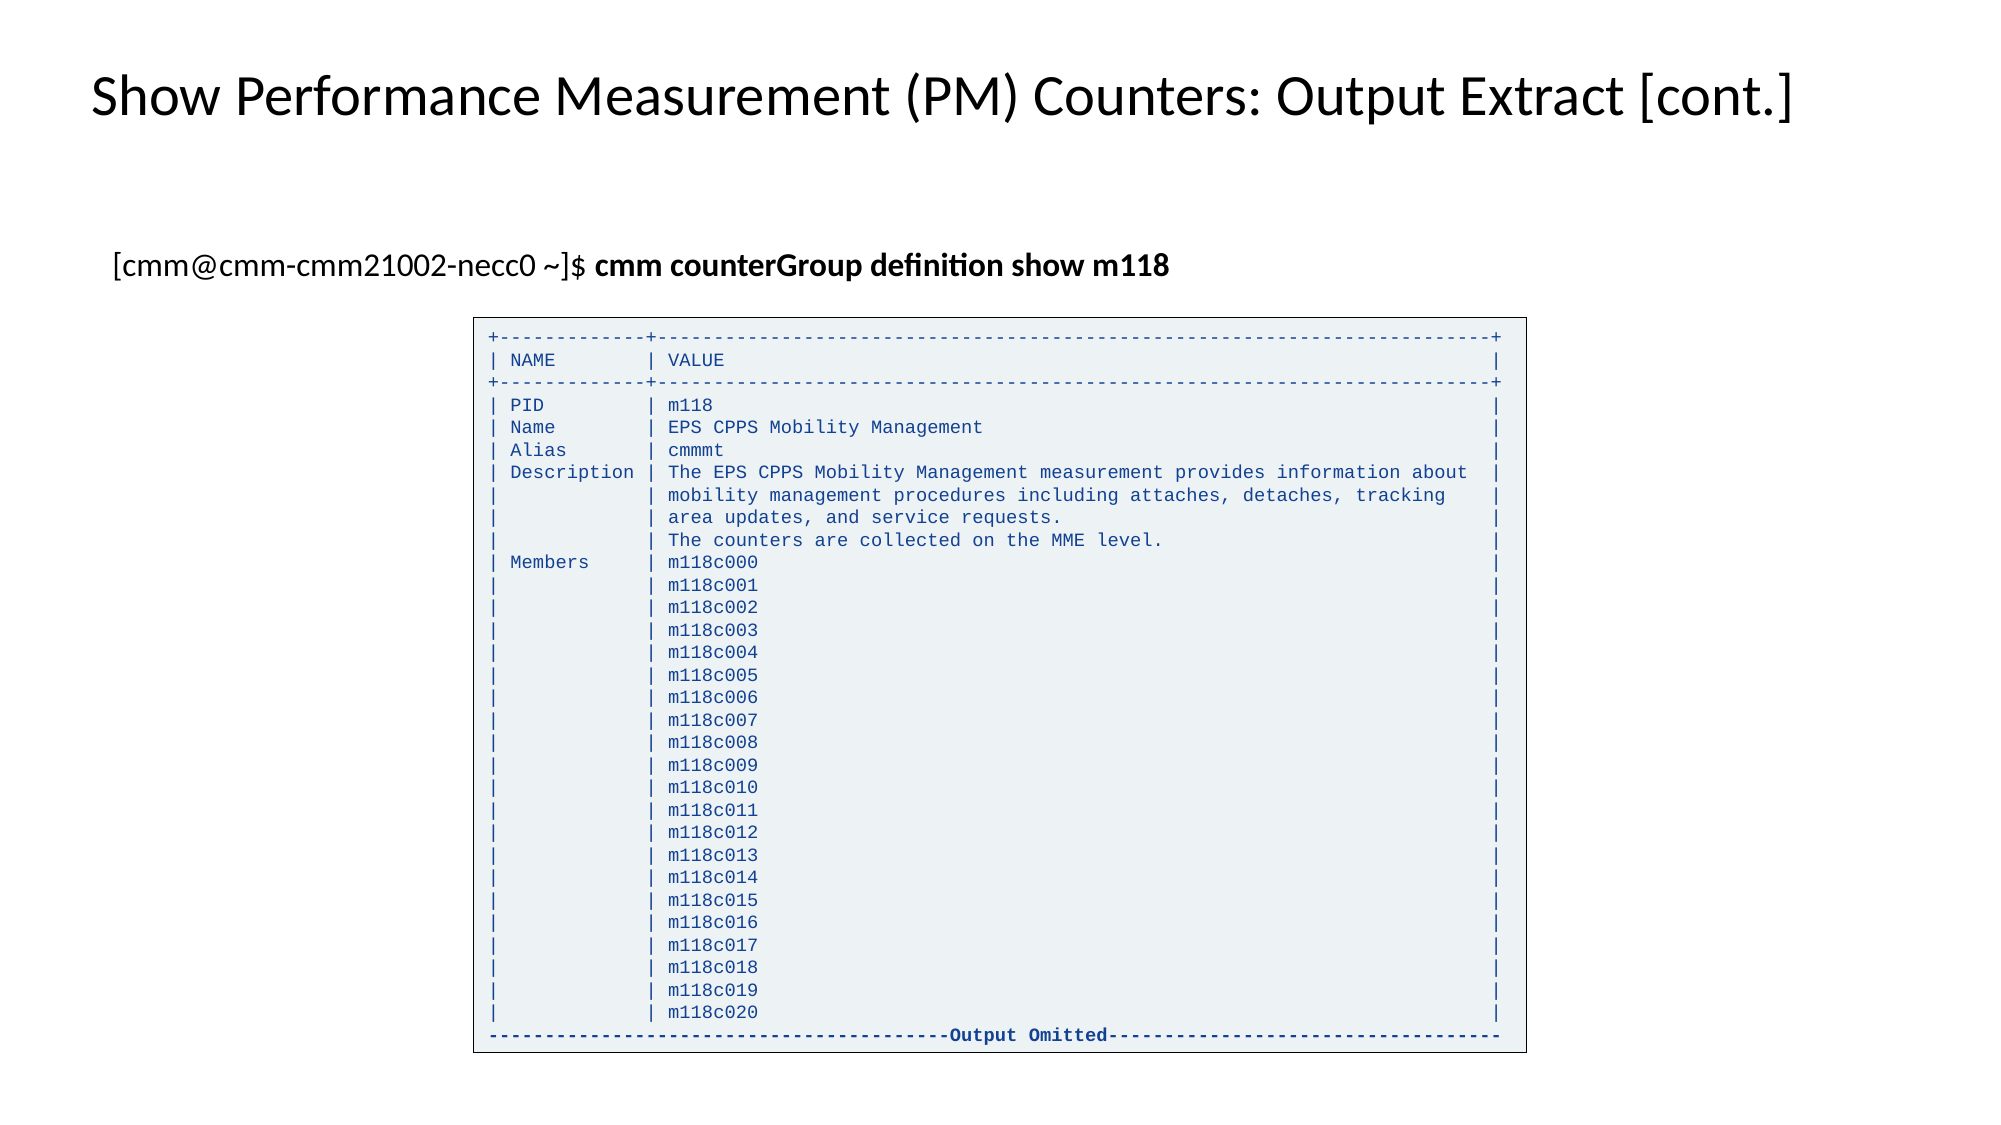

Slide excluded from Table of Contents
# Show Performance Measurement (PM) Counters: Output Extract [cont.]
[cmm@cmm-cmm21002-necc0 ~]$ cmm counterGroup definition show m118

+-------------+--------------------------------------------------------------------------+
| NAME        | VALUE                                                                    |
+-------------+--------------------------------------------------------------------------+
| PID         | m118                                                                     |
| Name        | EPS CPPS Mobility Management                                             |
| Alias       | cmmmt                                                                    |
| Description | The EPS CPPS Mobility Management measurement provides information about  |
|             | mobility management procedures including attaches, detaches, tracking    |
|             | area updates, and service requests.                                      |
|             | The counters are collected on the MME level.                             |
| Members     | m118c000                                                                 |
|             | m118c001                                                                 |
|             | m118c002                                                                 |
|             | m118c003                                                                 |
|             | m118c004                                                                 |
|             | m118c005                                                                 |
|             | m118c006                                                                 |
|             | m118c007                                                                 |
|             | m118c008                                                                 |
|             | m118c009                                                                 |
|             | m118c010                                                                 |
|             | m118c011                                                                 |
|             | m118c012                                                                 |
|             | m118c013                                                                 |
|             | m118c014                                                                 |
|             | m118c015                                                                 |
|             | m118c016                                                                 |
|             | m118c017                                                                 |
|             | m118c018                                                                 |
|             | m118c019                                                                 |
|             | m118c020                                                                 |
-----------------------------------------Output Omitted-----------------------------------